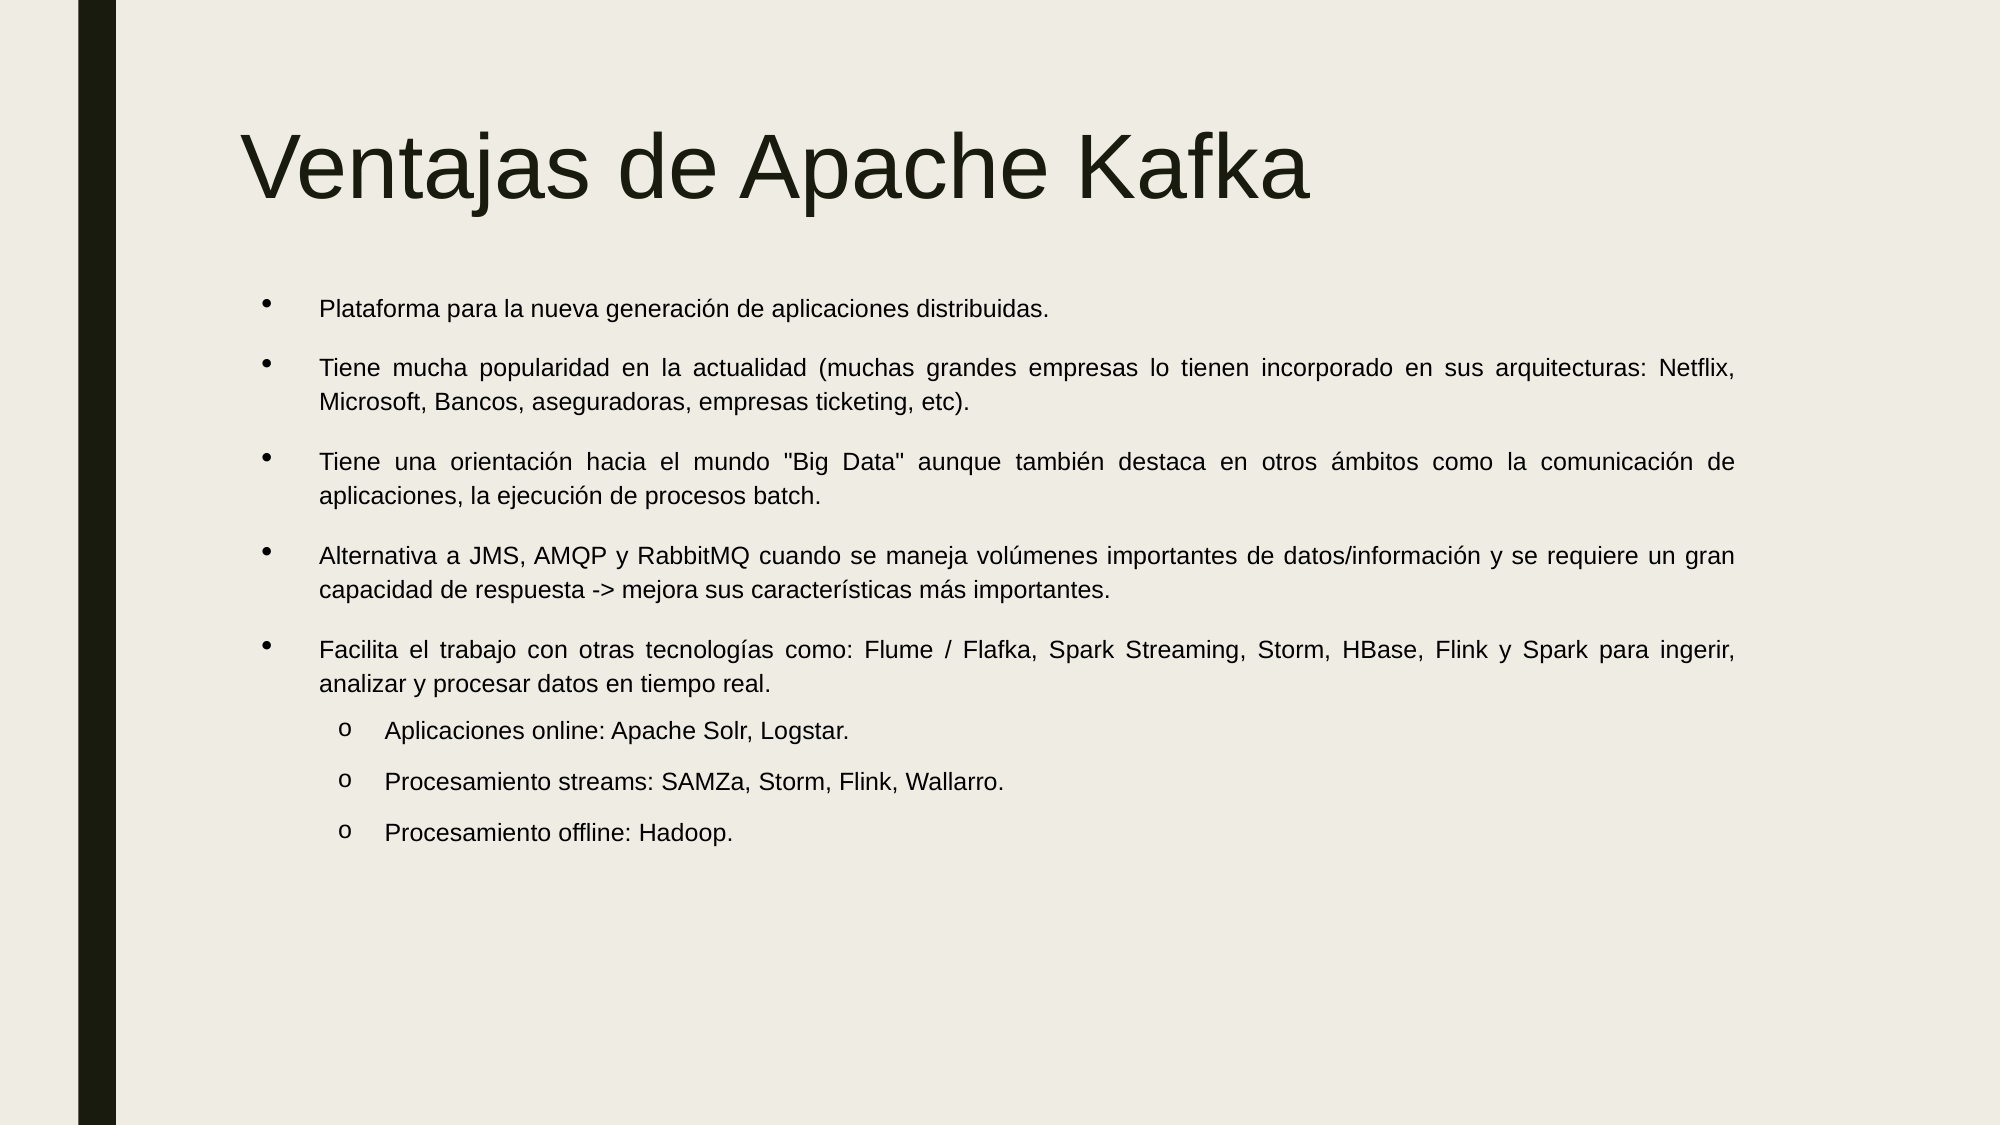

# Ventajas de Apache Kafka
Plataforma para la nueva generación de aplicaciones distribuidas.
Tiene mucha popularidad en la actualidad (muchas grandes empresas lo tienen incorporado en sus arquitecturas: Netflix, Microsoft, Bancos, aseguradoras, empresas ticketing, etc).
Tiene una orientación hacia el mundo "Big Data" aunque también destaca en otros ámbitos como la comunicación de aplicaciones, la ejecución de procesos batch.
Alternativa a JMS, AMQP y RabbitMQ cuando se maneja volúmenes importantes de datos/información y se requiere un gran capacidad de respuesta -> mejora sus características más importantes.
Facilita el trabajo con otras tecnologías como: Flume / Flafka, Spark Streaming, Storm, HBase, Flink y Spark para ingerir, analizar y procesar datos en tiempo real.
Aplicaciones online: Apache Solr, Logstar.
Procesamiento streams: SAMZa, Storm, Flink, Wallarro.
Procesamiento offline: Hadoop.